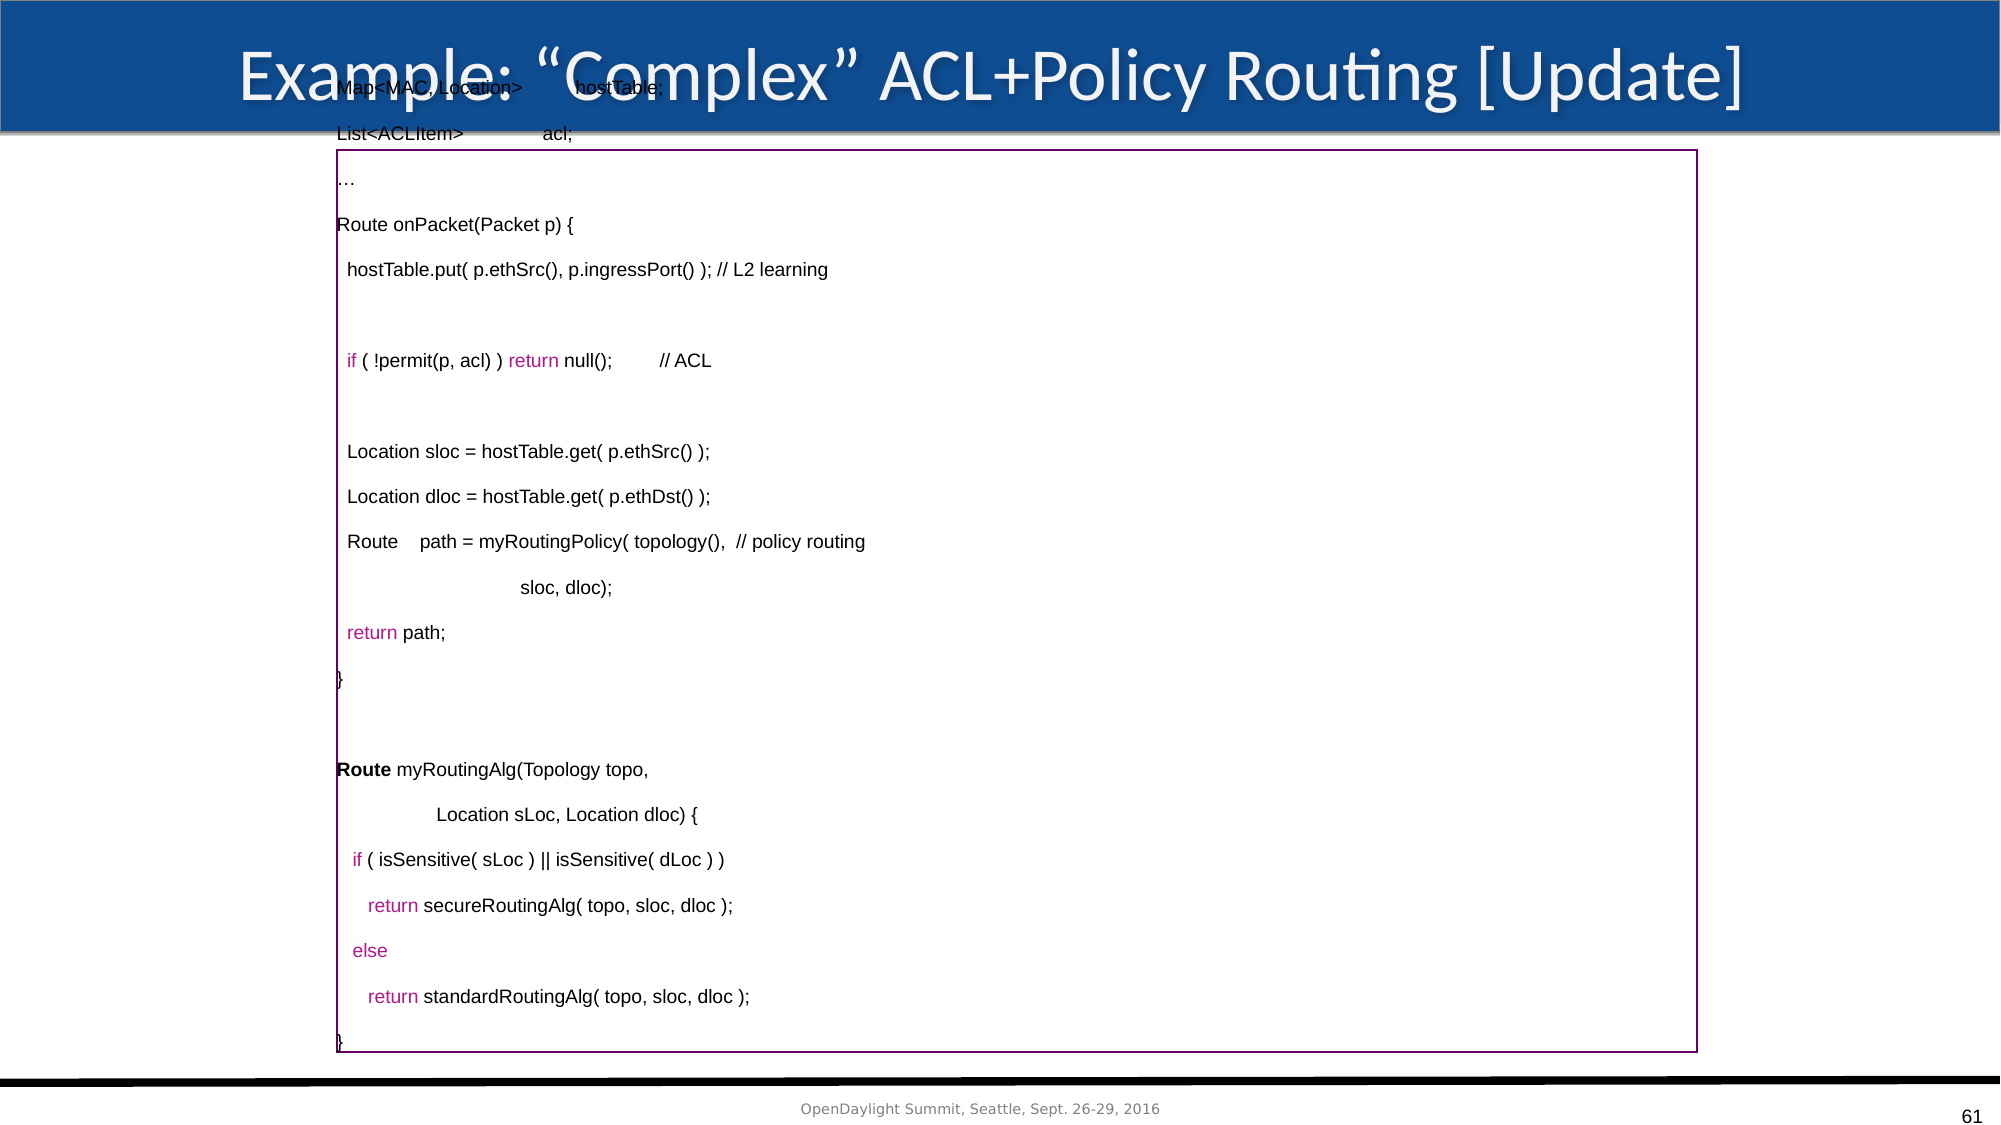

# Example: “Complex” ACL+Policy Routing [Update]

Map<MAC, Location>          hostTable;
List<ACLItem>               acl;
…
Route onPacket(Packet p) {
  hostTable.put( p.ethSrc(), p.ingressPort() ); // L2 learning

  if ( !permit(p, acl) ) return null();         // ACL

  Location sloc = hostTable.get( p.ethSrc() );
  Location dloc = hostTable.get( p.ethDst() );
  Route    path = myRoutingPolicy( topology(),  // policy routing
                                   sloc, dloc);
  return path;
}

Route myRoutingAlg(Topology topo,
                   Location sLoc, Location dloc) {
   if ( isSensitive( sLoc ) || isSensitive( dLoc ) )
      return secureRoutingAlg( topo, sloc, dloc );
   else
      return standardRoutingAlg( topo, sloc, dloc );
}
61